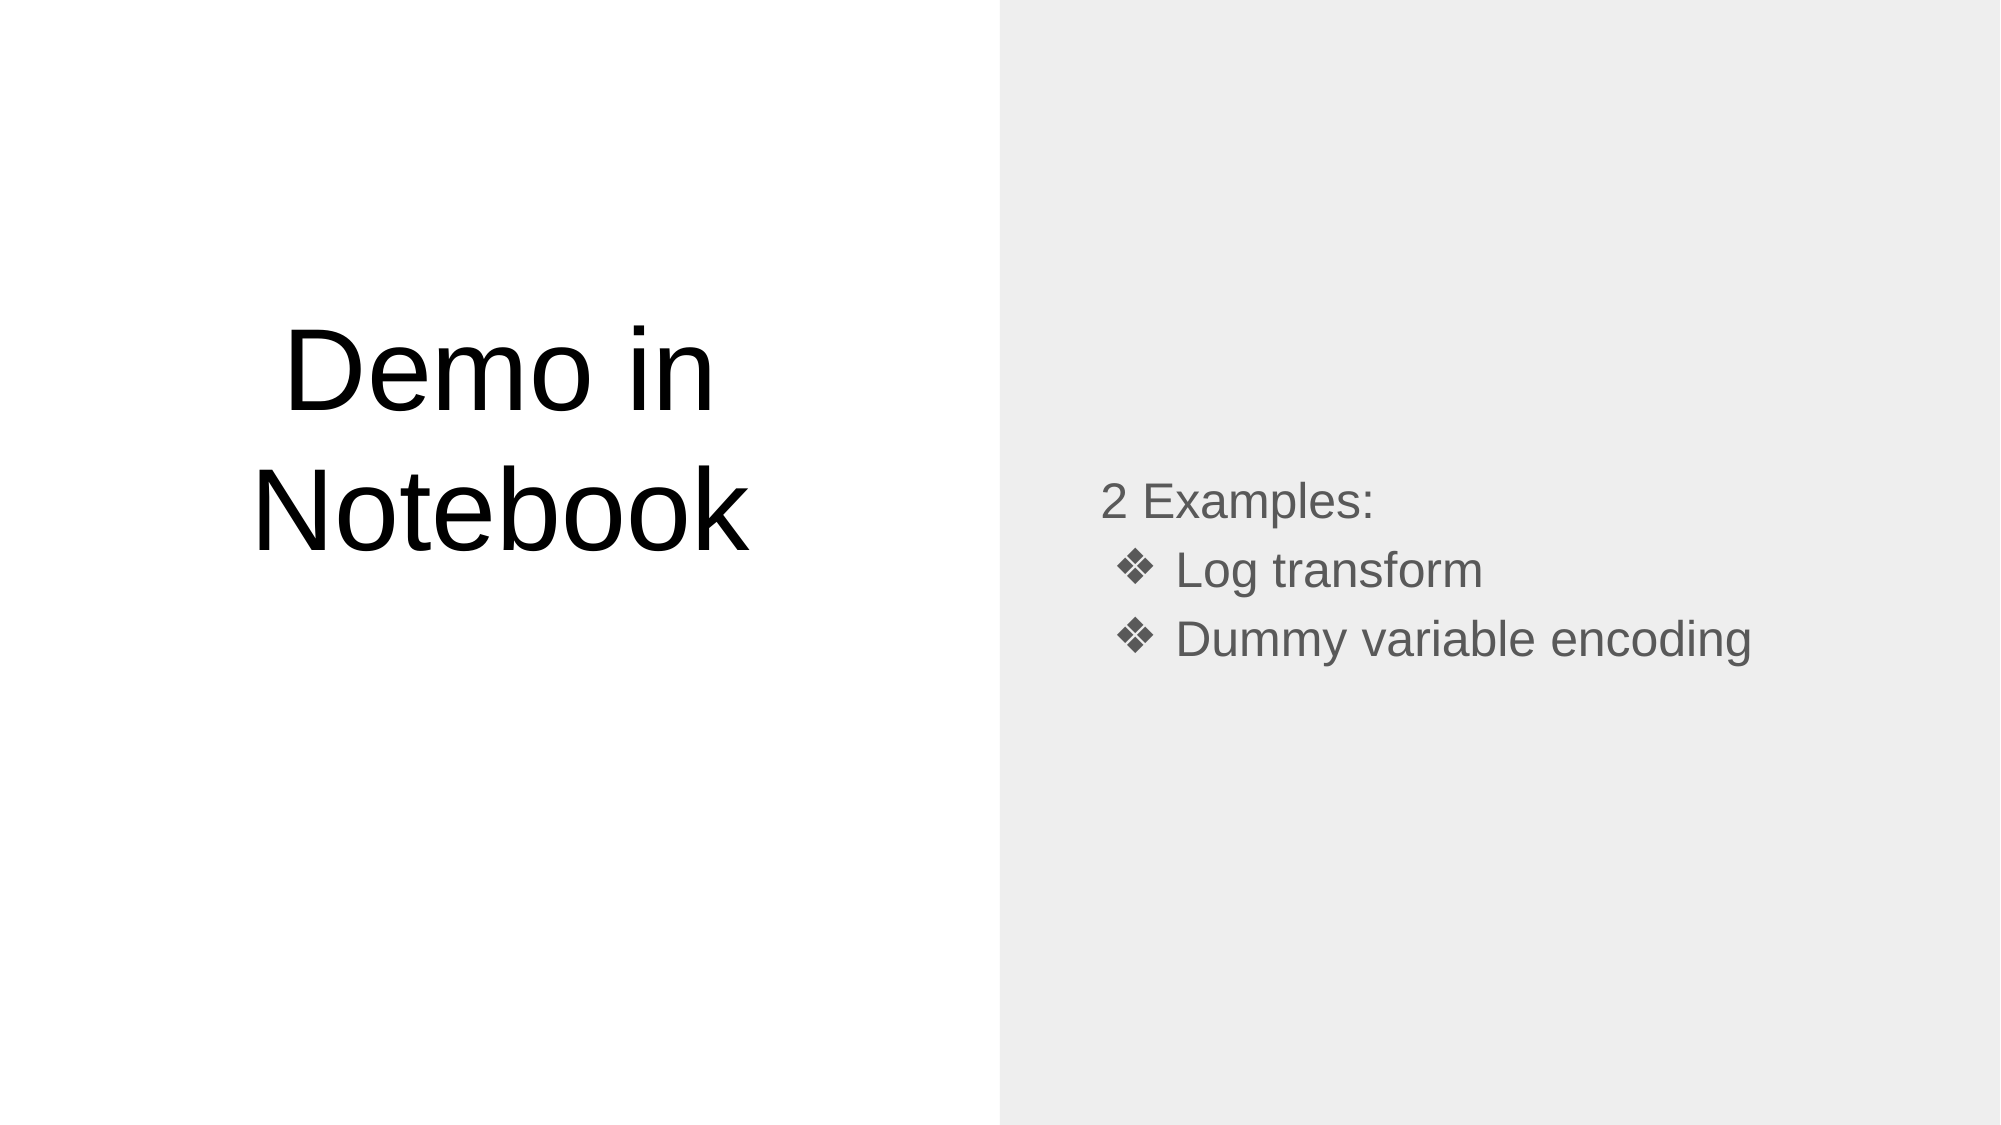

2 Examples:
Log transform
Dummy variable encoding
# Demo in Notebook